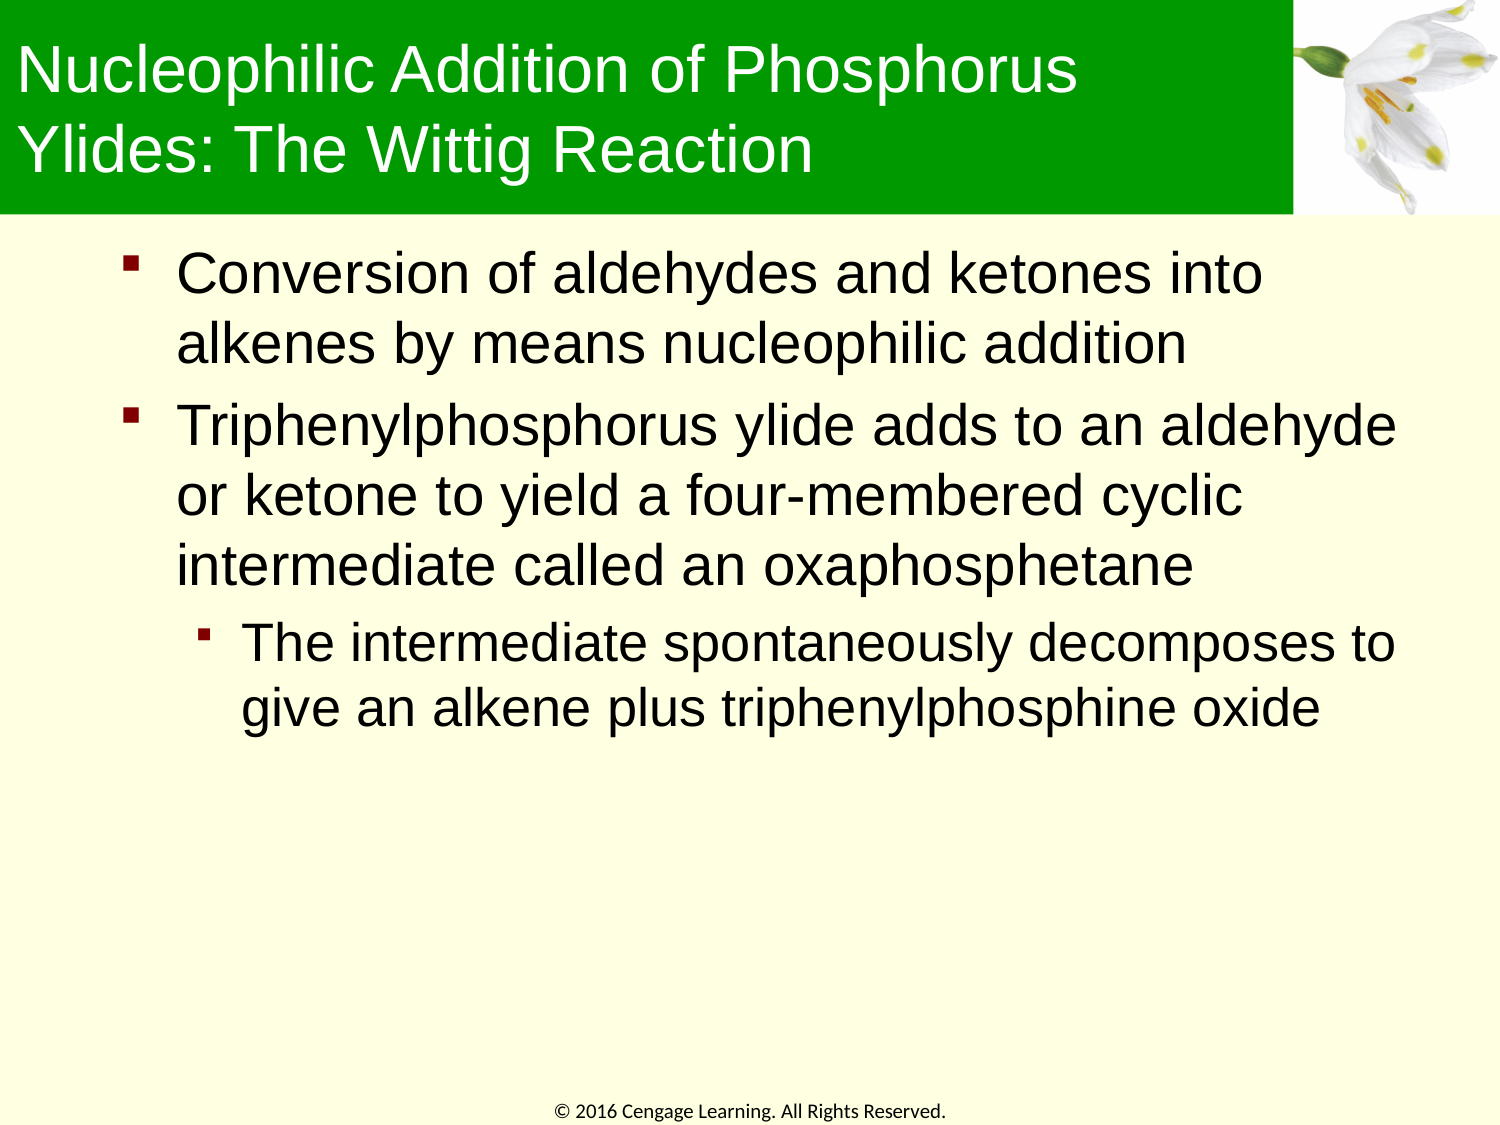

# Nucleophilic Addition of Phosphorus Ylides: The Wittig Reaction
Conversion of aldehydes and ketones into alkenes by means nucleophilic addition
Triphenylphosphorus ylide adds to an aldehyde or ketone to yield a four-membered cyclic intermediate called an oxaphosphetane
The intermediate spontaneously decomposes to give an alkene plus triphenylphosphine oxide